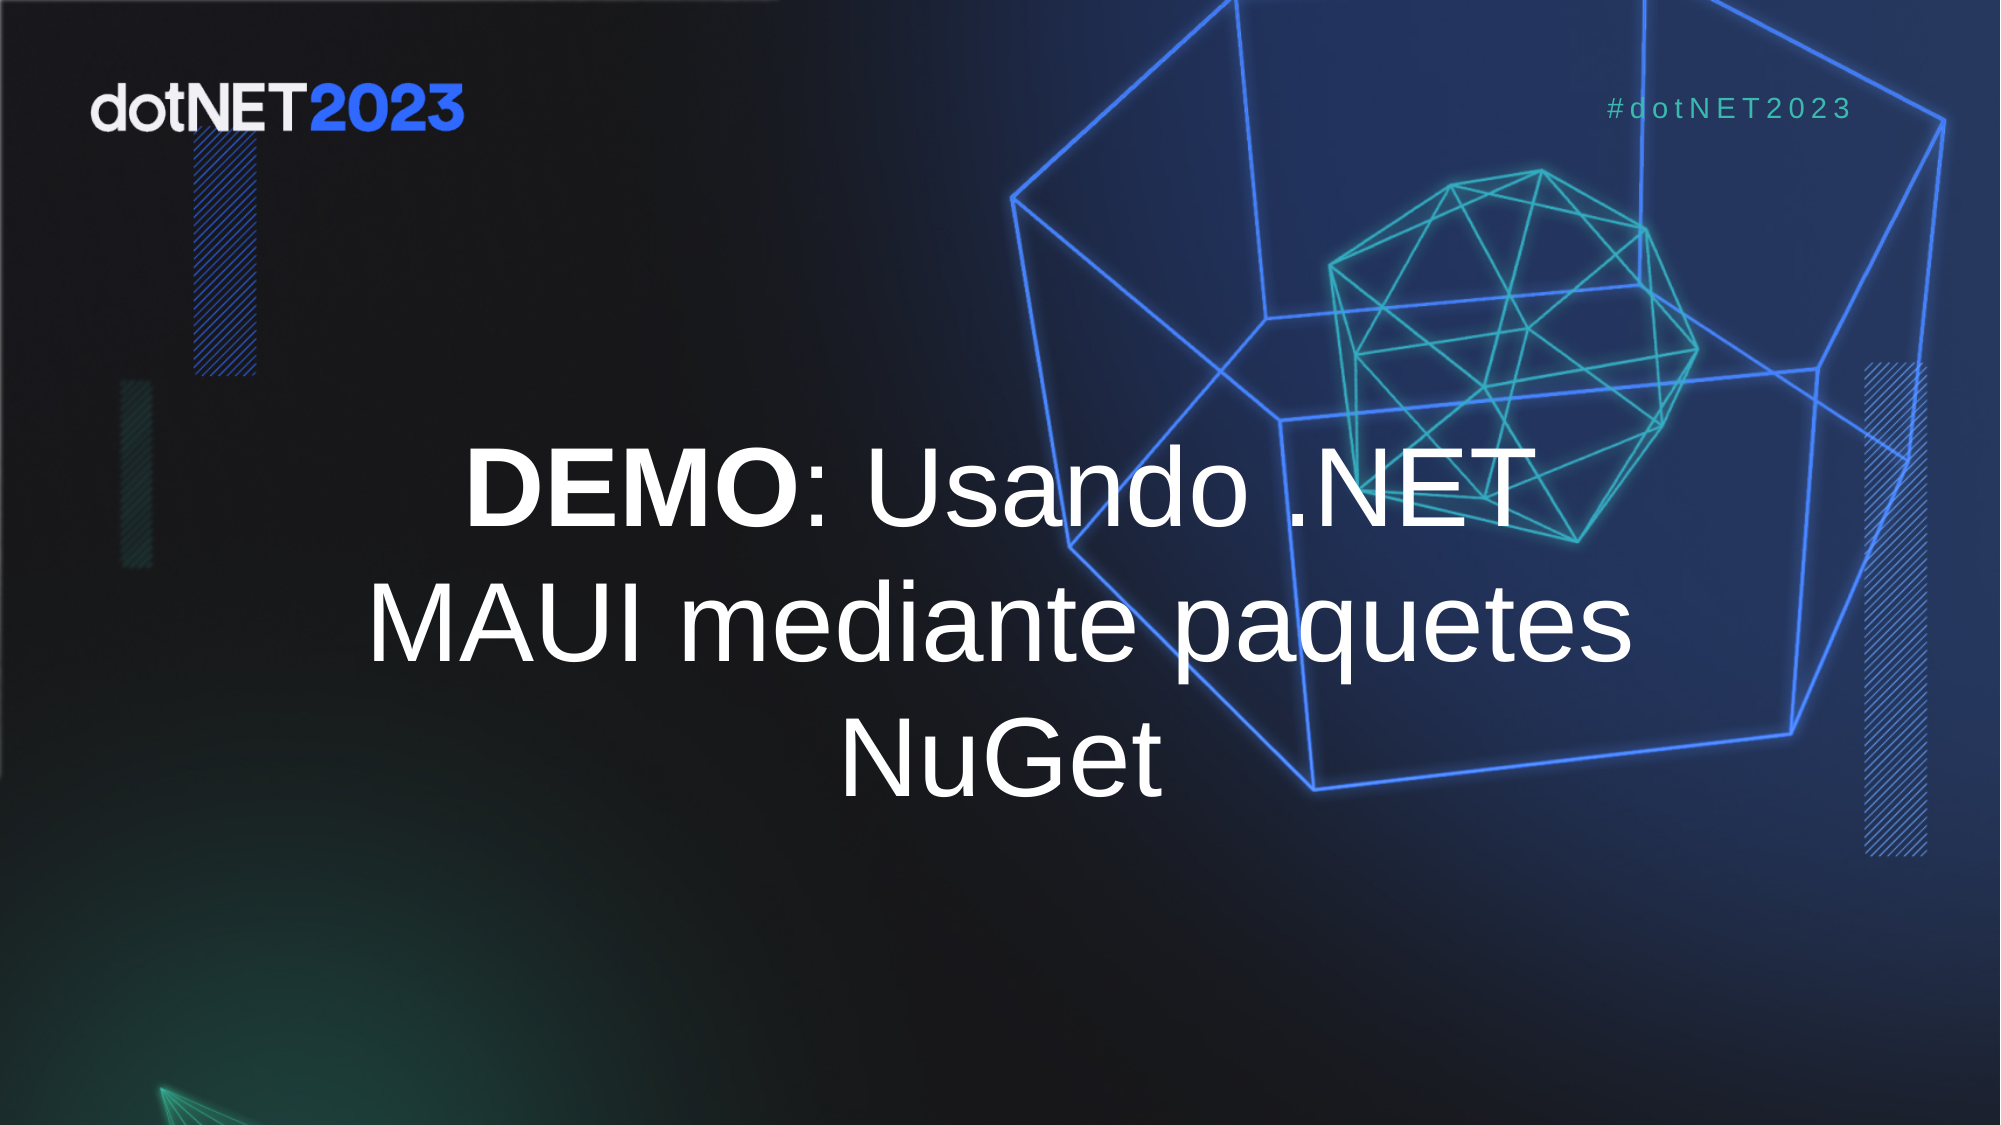

DEMO: Usando .NET MAUI mediante paquetes NuGet